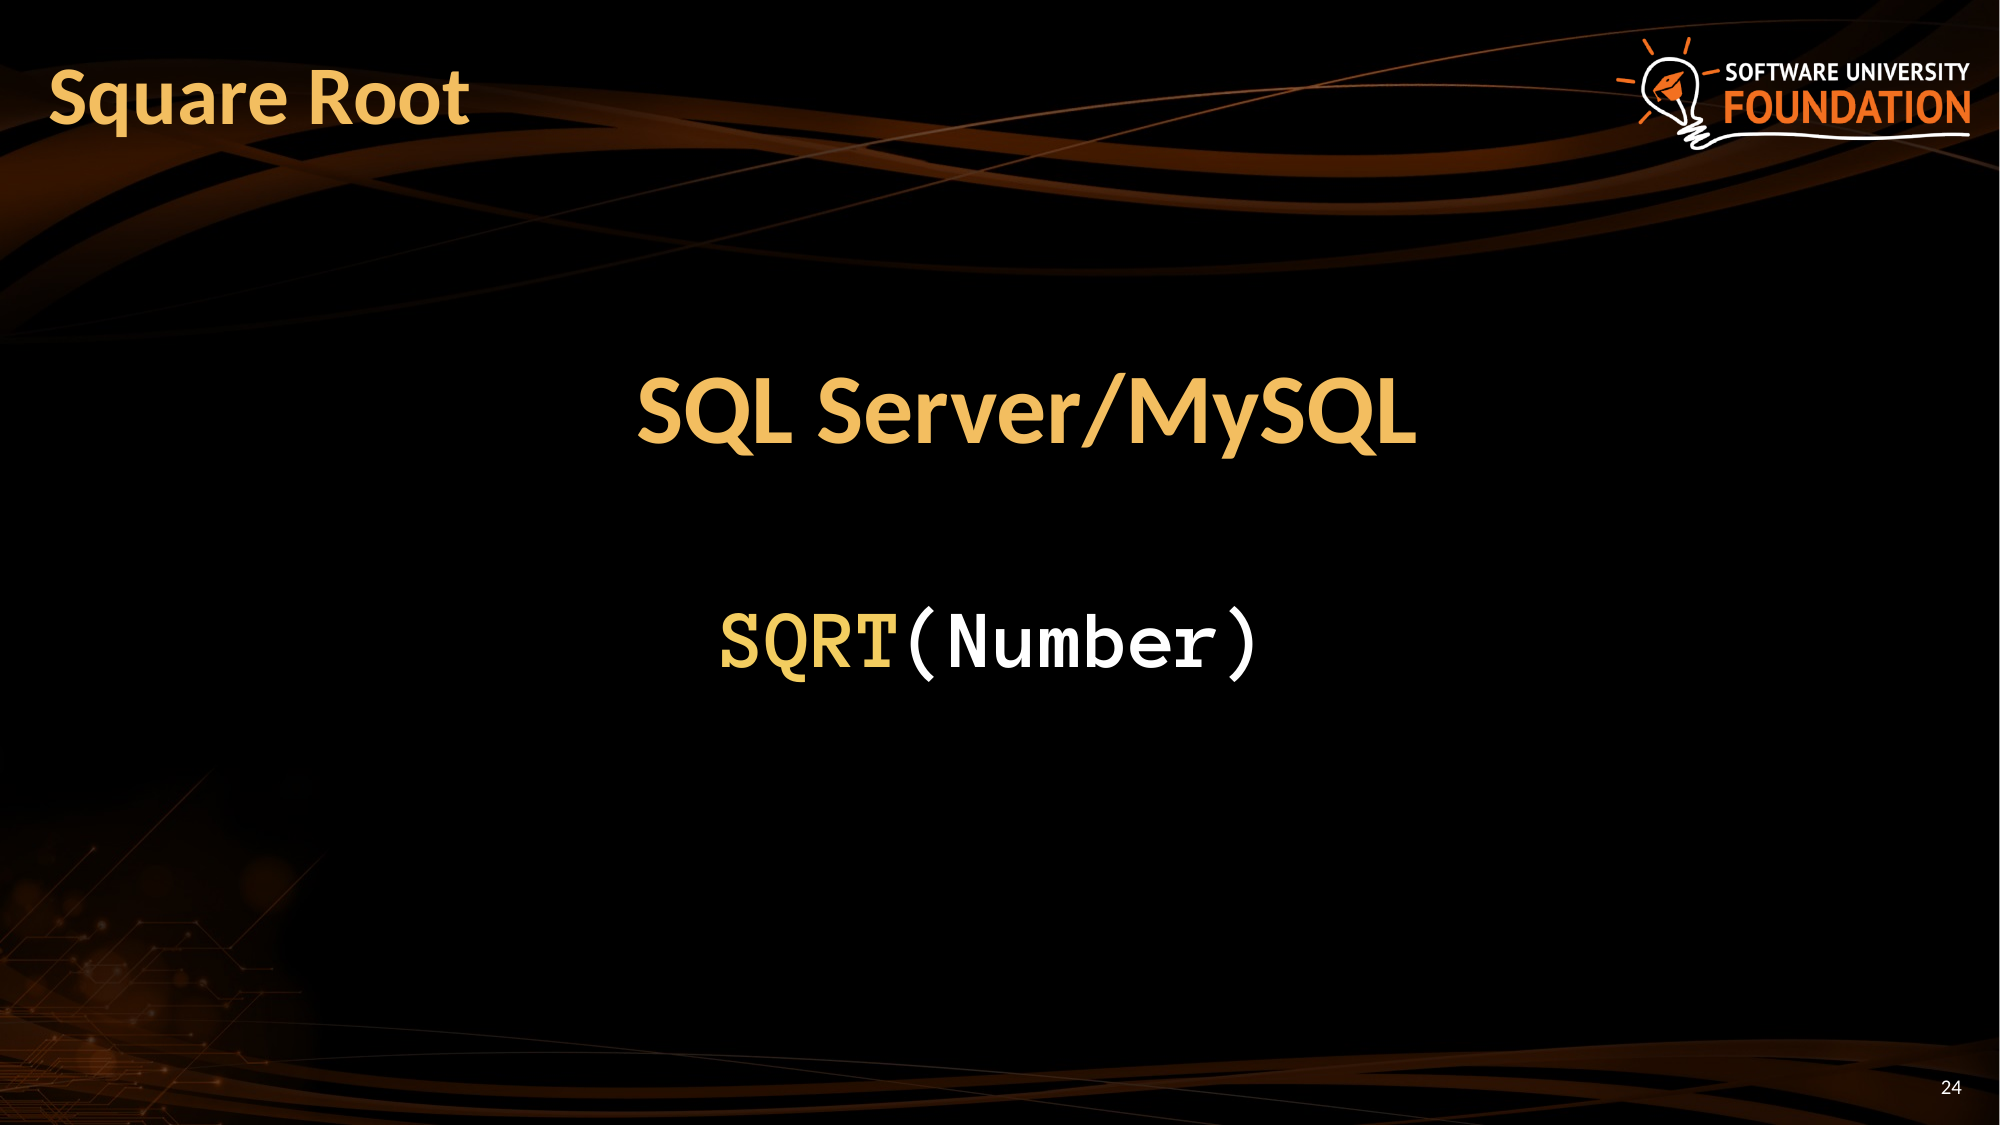

# Square Root
SQL Server/MySQL

SQRT(Number)
24